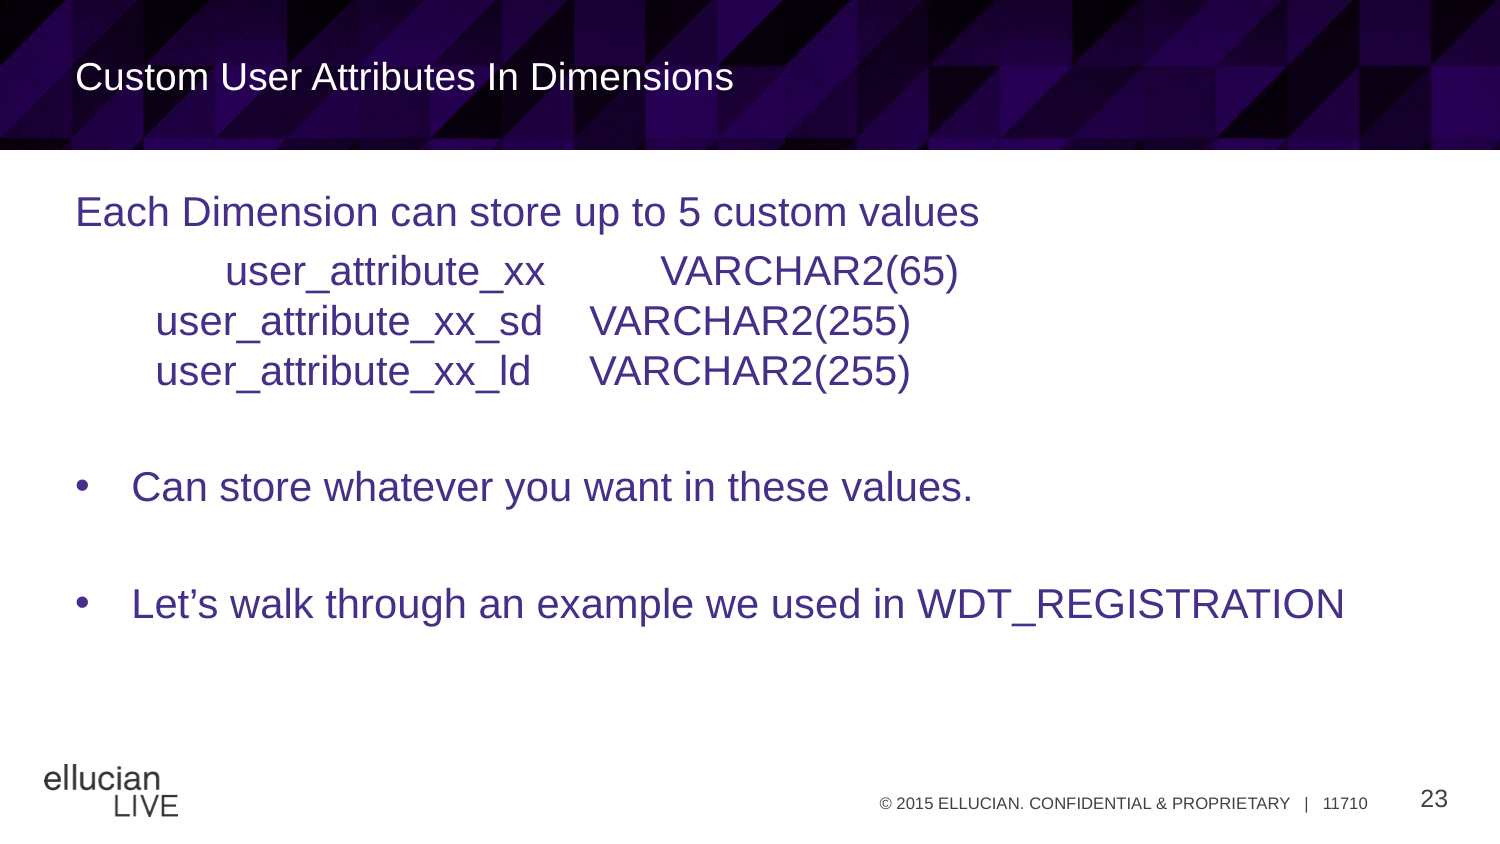

# Custom User Attributes In Dimensions
Each Dimension can store up to 5 custom values
	user_attribute_xx          VARCHAR2(65)
       user_attribute_xx_sd    VARCHAR2(255)
       user_attribute_xx_ld     VARCHAR2(255)

Can store whatever you want in these values.

Let’s walk through an example we used in WDT_REGISTRATION